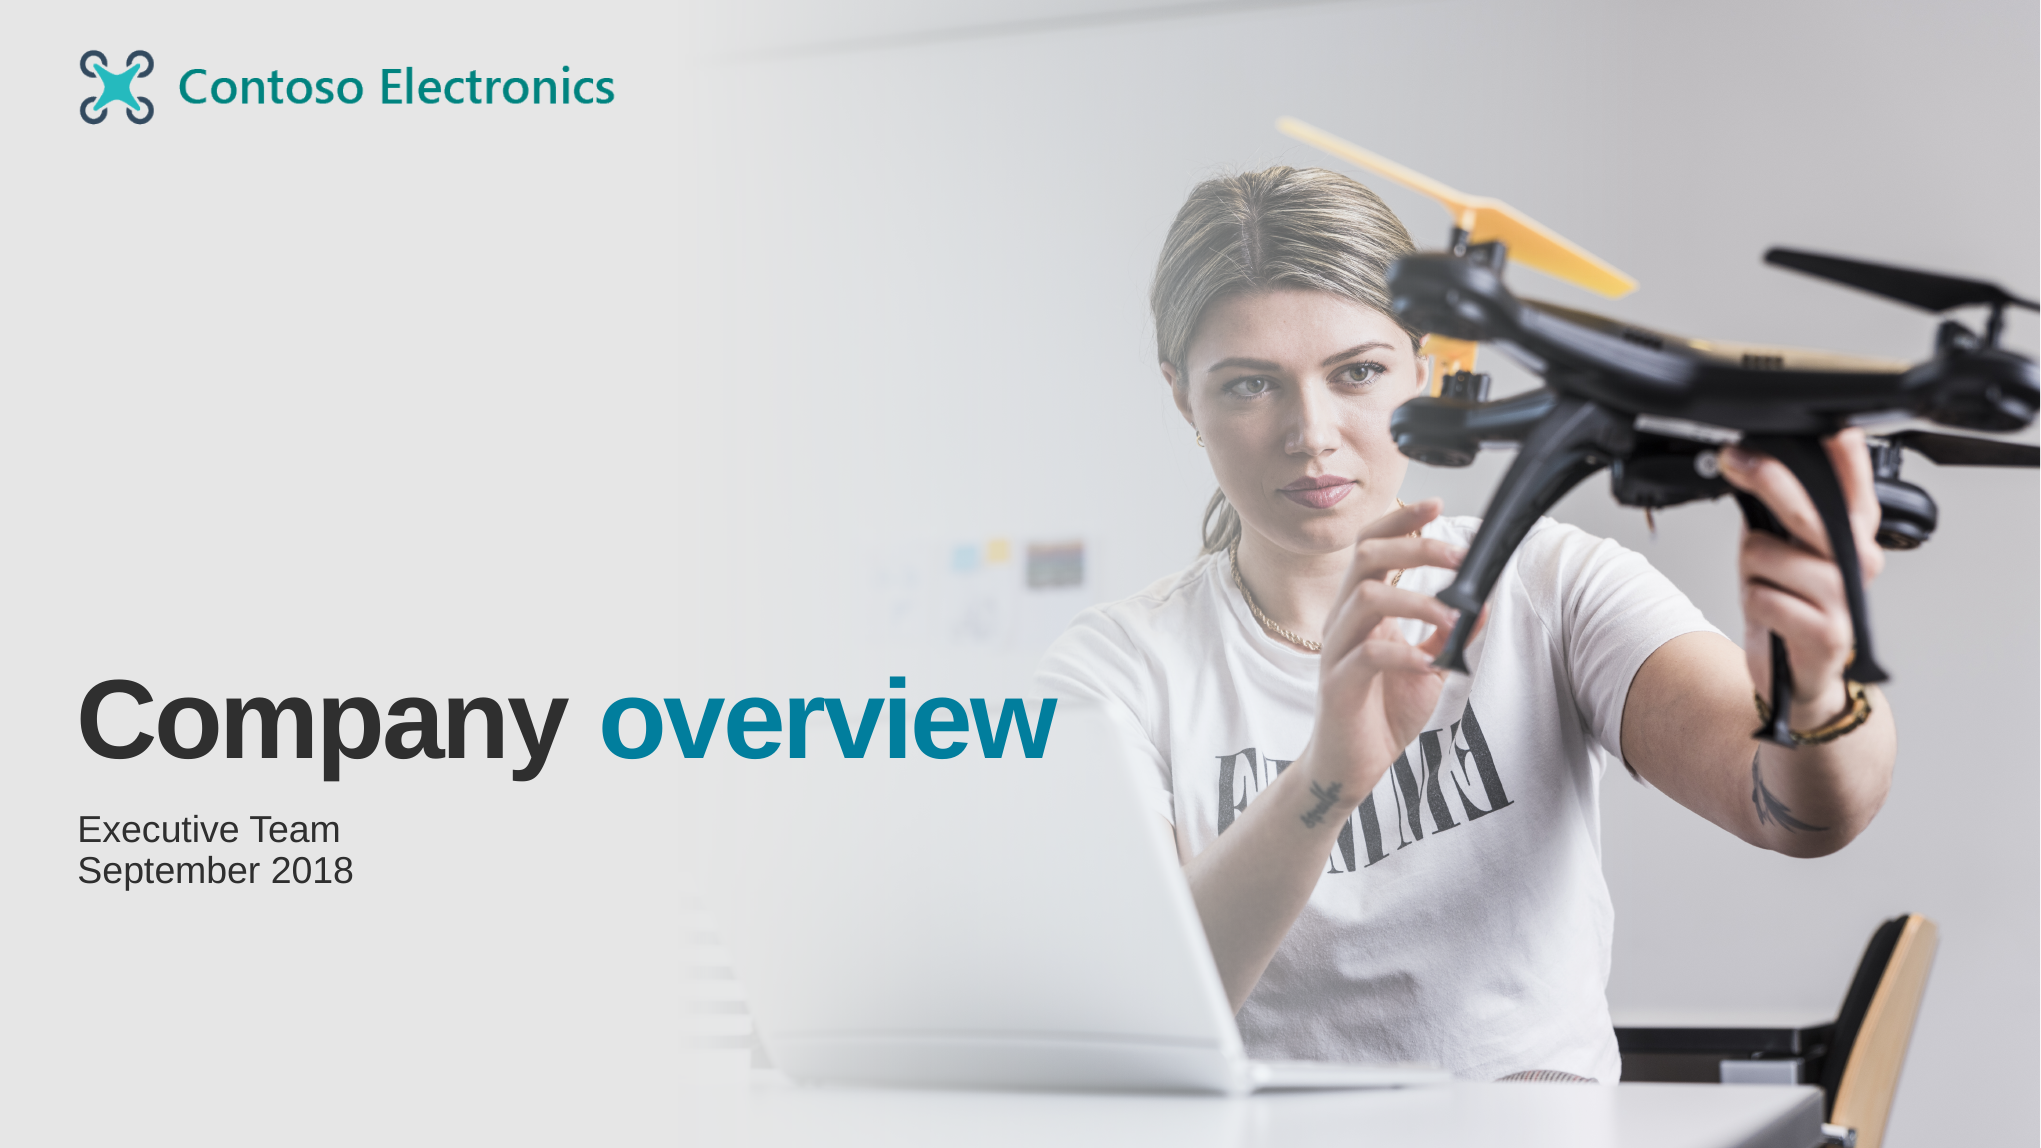

# Company overview
Executive Team
September 2018